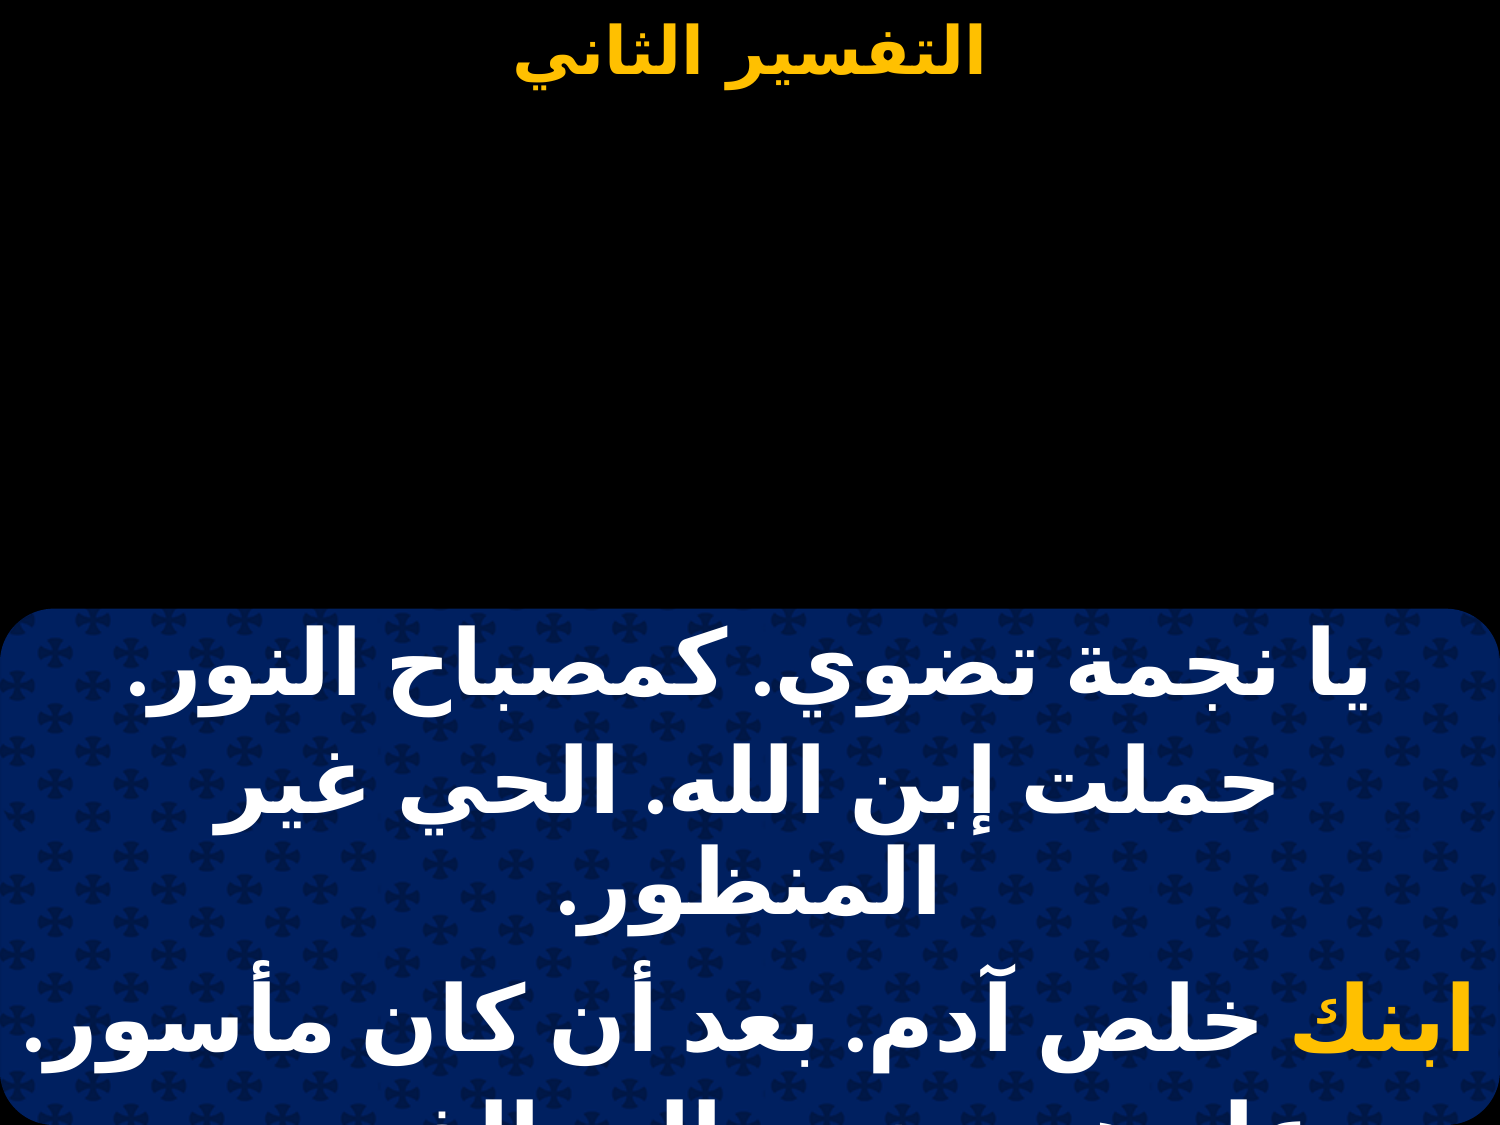

#
| يا نجمة تضوي. كمصباح النور. |
| --- |
| حملت إبن الله. الحي غير المنظور. |
|  |
| ابنك خلص آدم. بعد أن كان مأسور. |
| وعاد هو وبنوه. إلى الفردوس فرحون. |